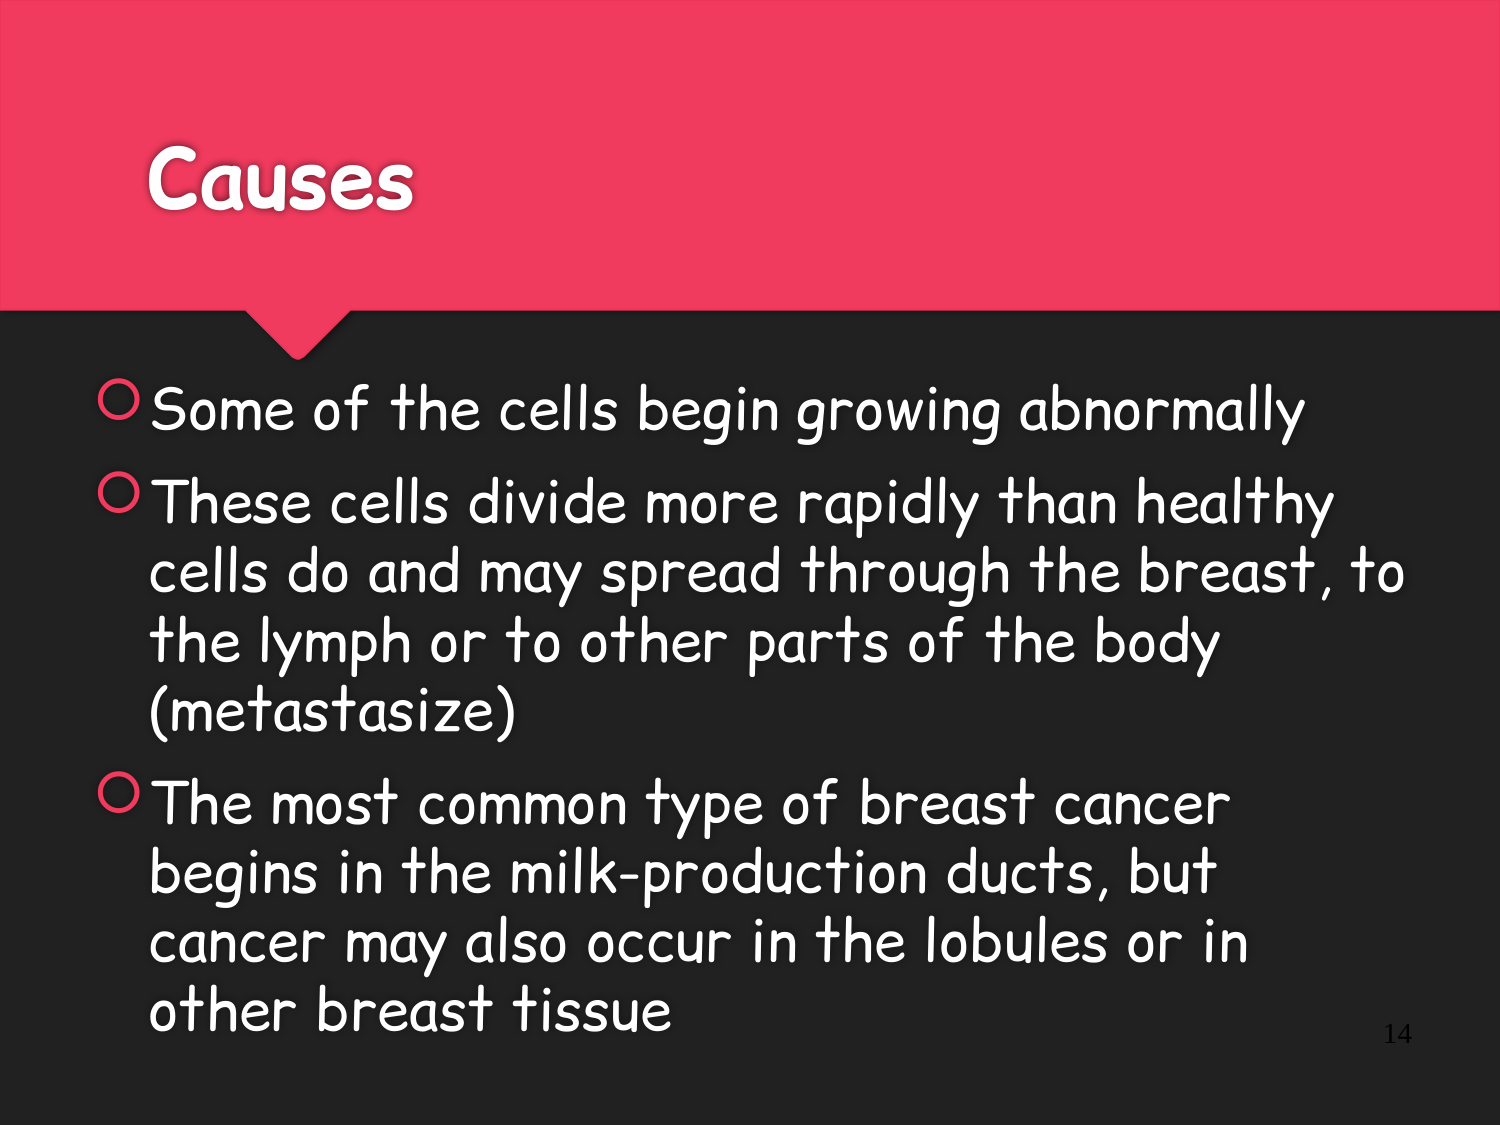

# Causes
Some of the cells begin growing abnormally
These cells divide more rapidly than healthy cells do and may spread through the breast, to the lymph or to other parts of the body (metastasize)
The most common type of breast cancer begins in the milk-production ducts, but cancer may also occur in the lobules or in other breast tissue
14